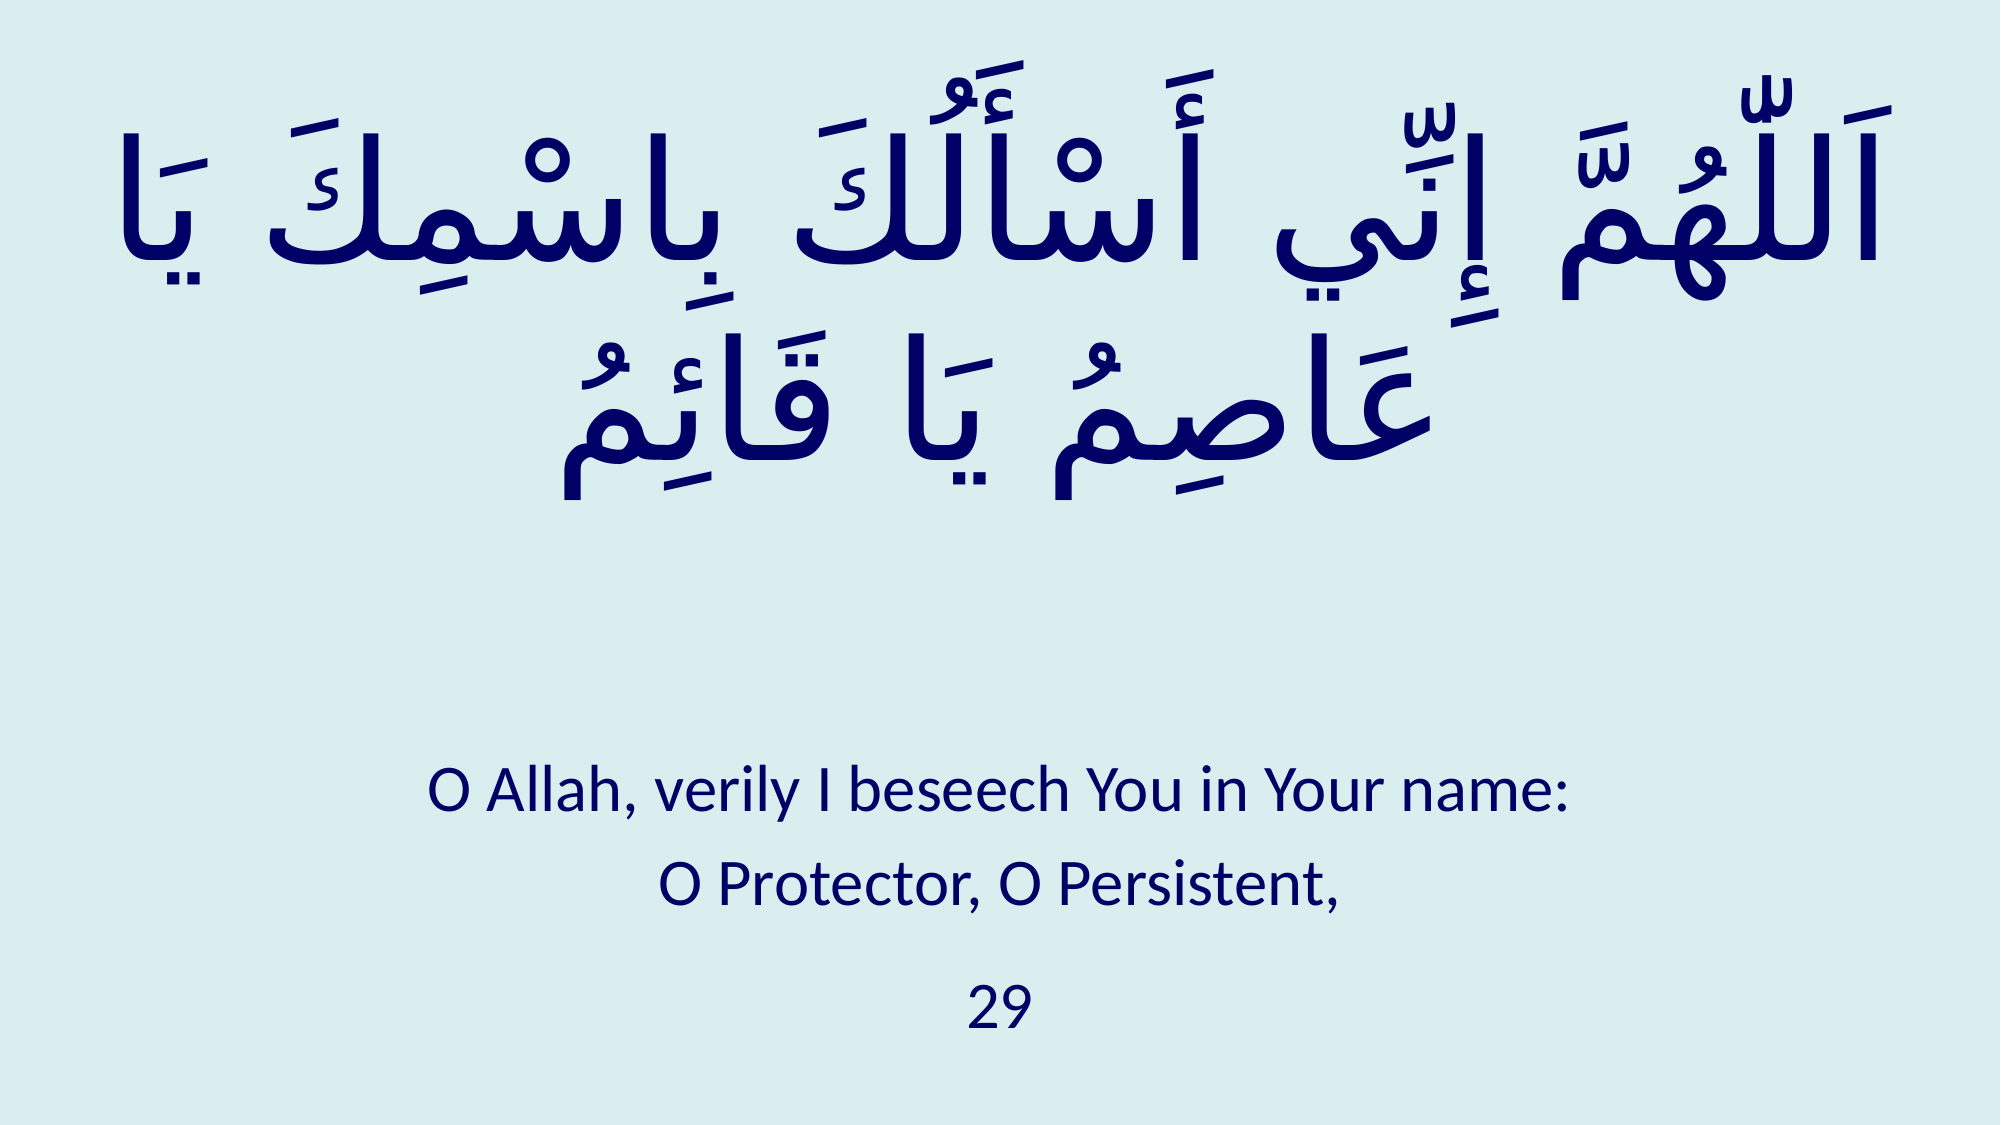

# اَللّٰهُمَّ إِنِّي أَسْأَلُكَ بِاسْمِكَ يَا عَاصِمُ يَا قَائِمُ
O Allah, verily I beseech You in Your name:
O Protector, O Persistent,
29